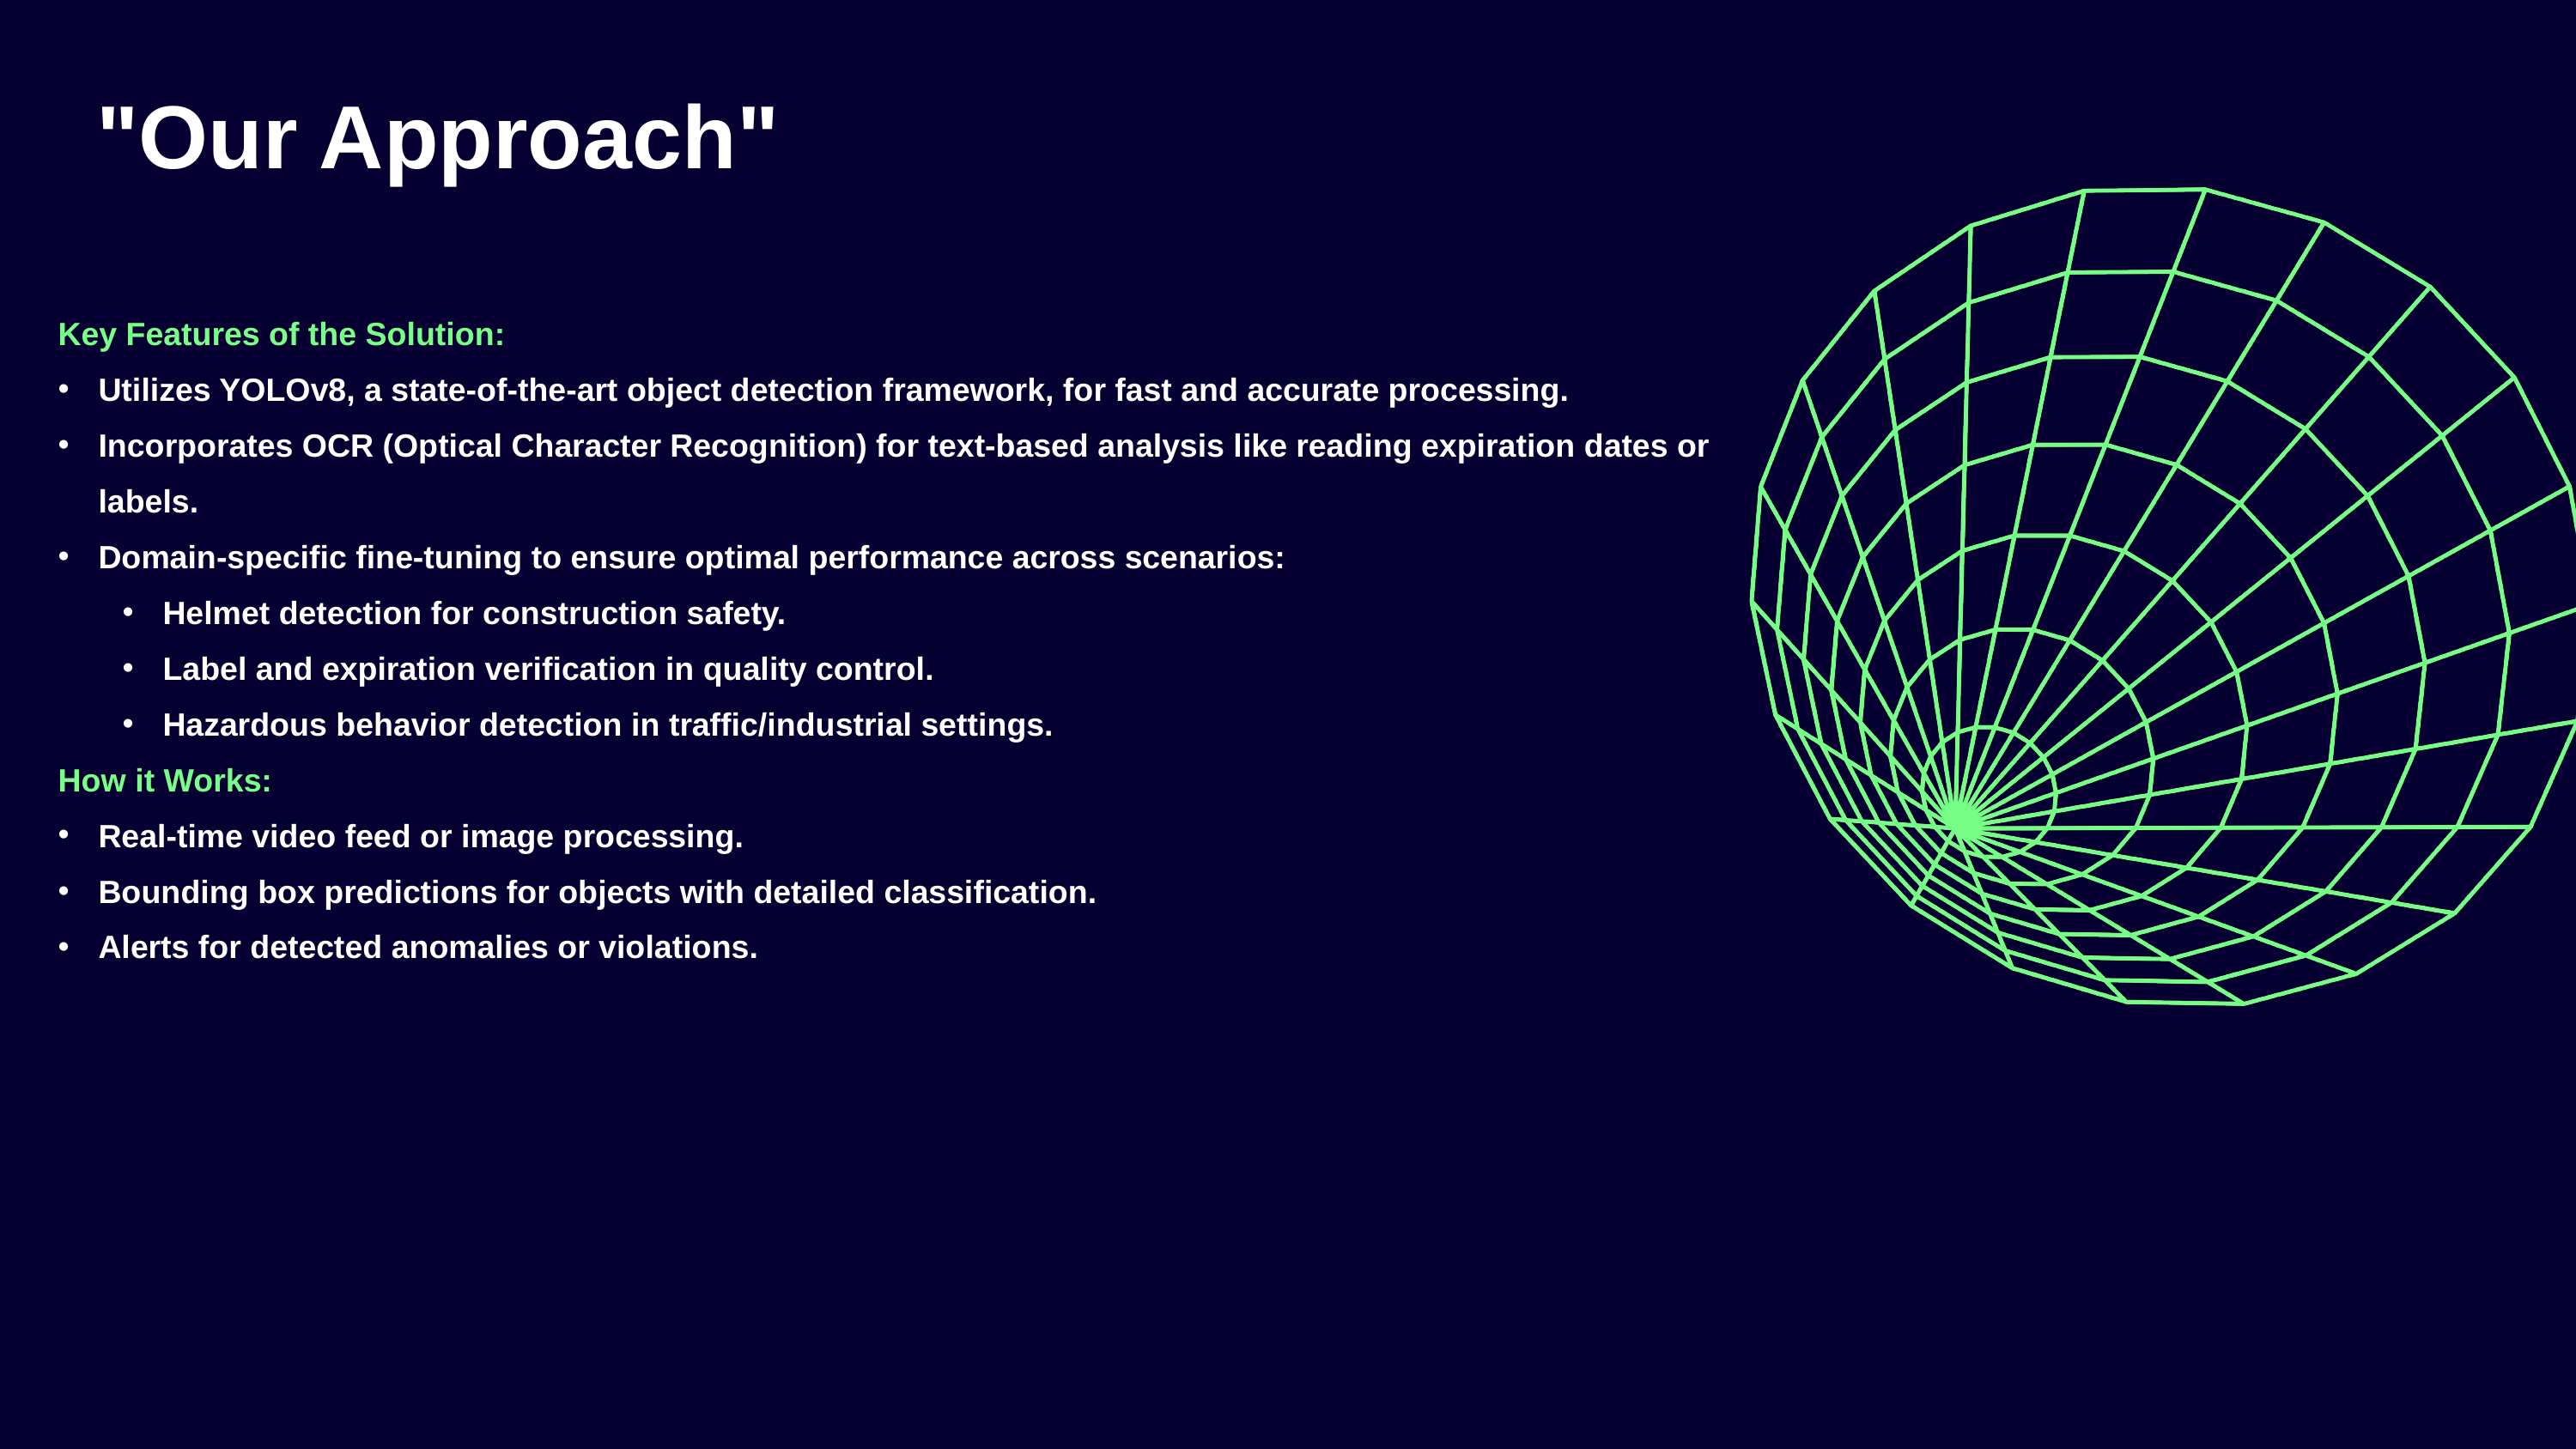

"Our Approach"

Key Features of the Solution:
Utilizes YOLOv8, a state-of-the-art object detection framework, for fast and accurate processing.
Incorporates OCR (Optical Character Recognition) for text-based analysis like reading expiration dates or labels.
Domain-specific fine-tuning to ensure optimal performance across scenarios:
Helmet detection for construction safety.
Label and expiration verification in quality control.
Hazardous behavior detection in traffic/industrial settings.
How it Works:
Real-time video feed or image processing.
Bounding box predictions for objects with detailed classification.
Alerts for detected anomalies or violations.